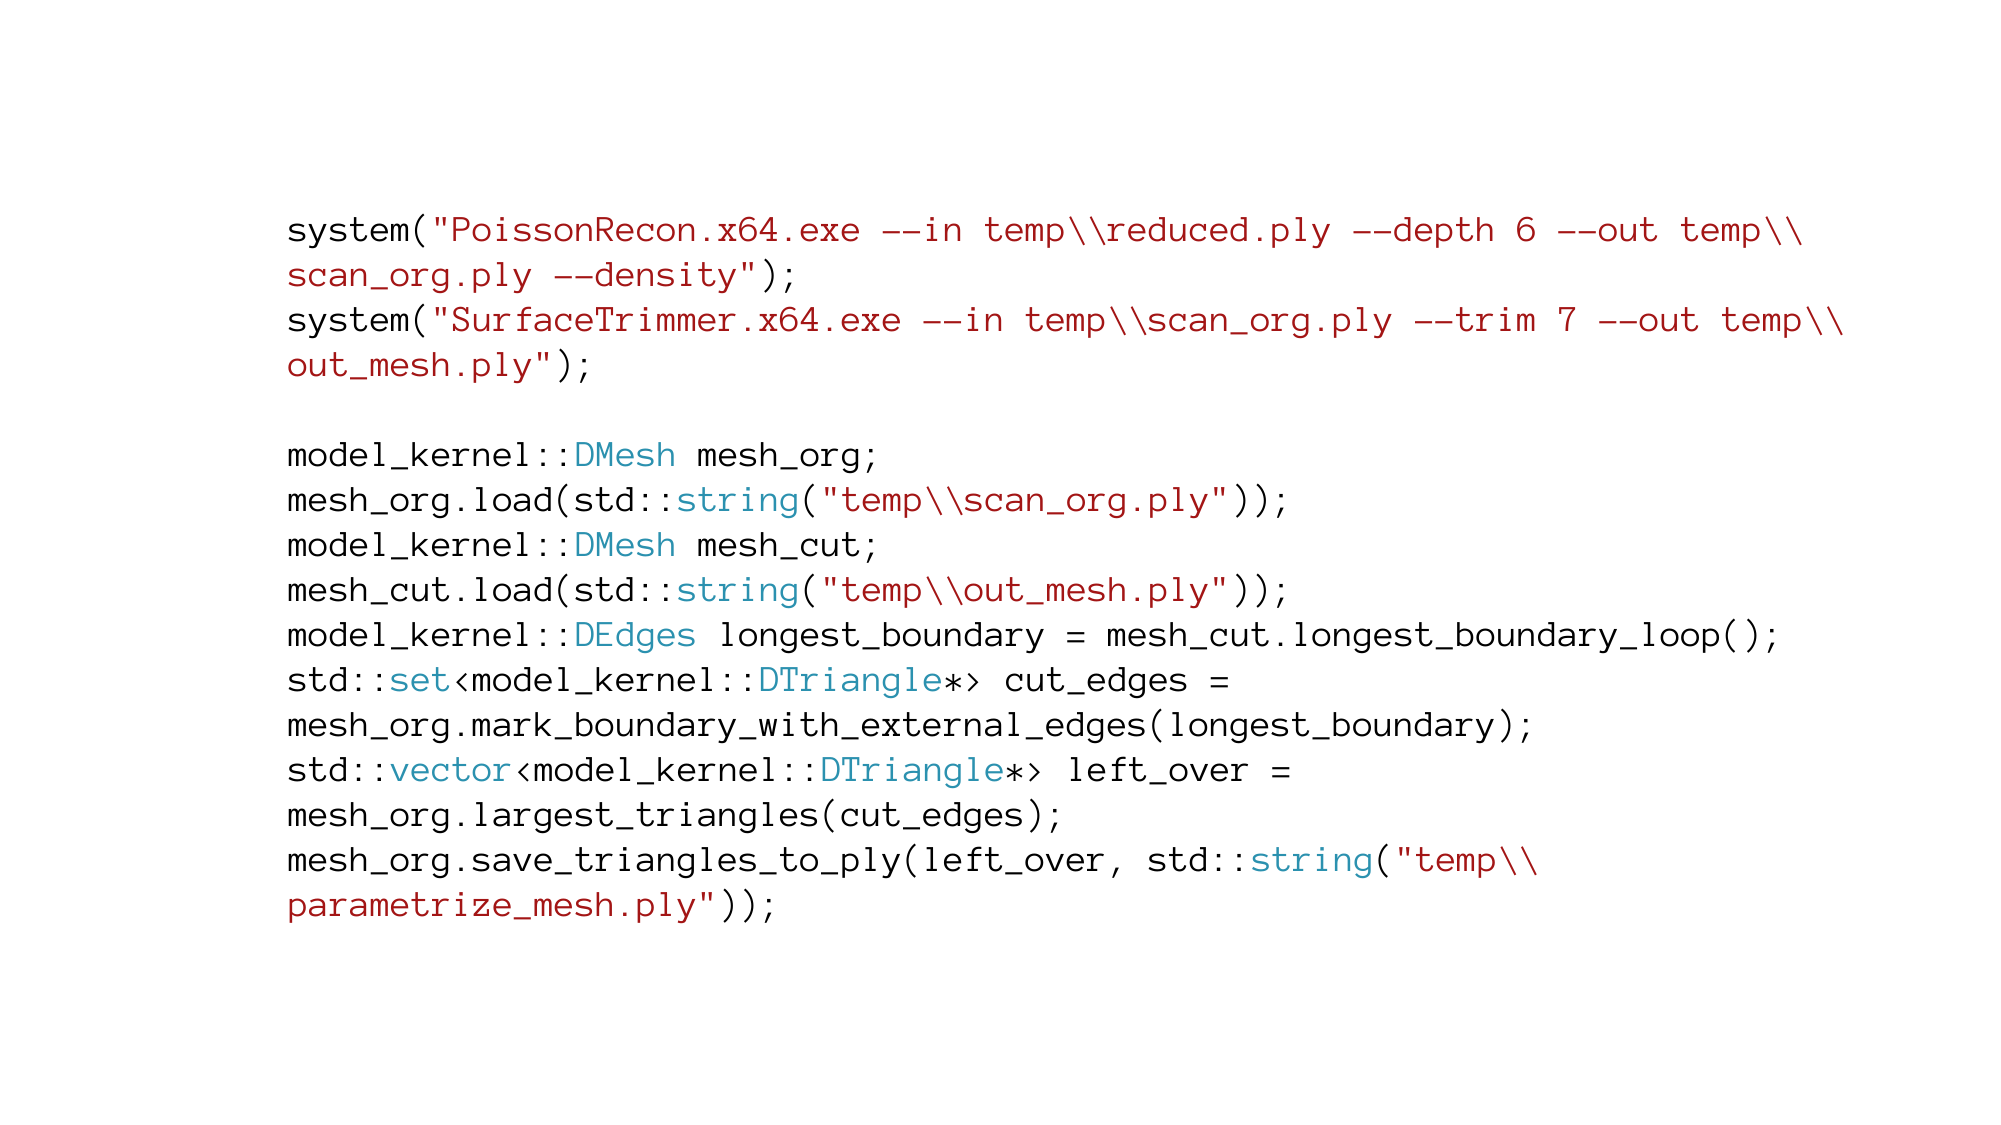

system("PoissonRecon.x64.exe --in temp\\reduced.ply --depth 6 --out temp\\scan_org.ply --density");
system("SurfaceTrimmer.x64.exe --in temp\\scan_org.ply --trim 7 --out temp\\out_mesh.ply");

model_kernel::DMesh mesh_org;
mesh_org.load(std::string("temp\\scan_org.ply"));
model_kernel::DMesh mesh_cut;
mesh_cut.load(std::string("temp\\out_mesh.ply"));
model_kernel::DEdges longest_boundary = mesh_cut.longest_boundary_loop();
std::set<model_kernel::DTriangle*> cut_edges = mesh_org.mark_boundary_with_external_edges(longest_boundary);
std::vector<model_kernel::DTriangle*> left_over = mesh_org.largest_triangles(cut_edges);
mesh_org.save_triangles_to_ply(left_over, std::string("temp\\parametrize_mesh.ply"));